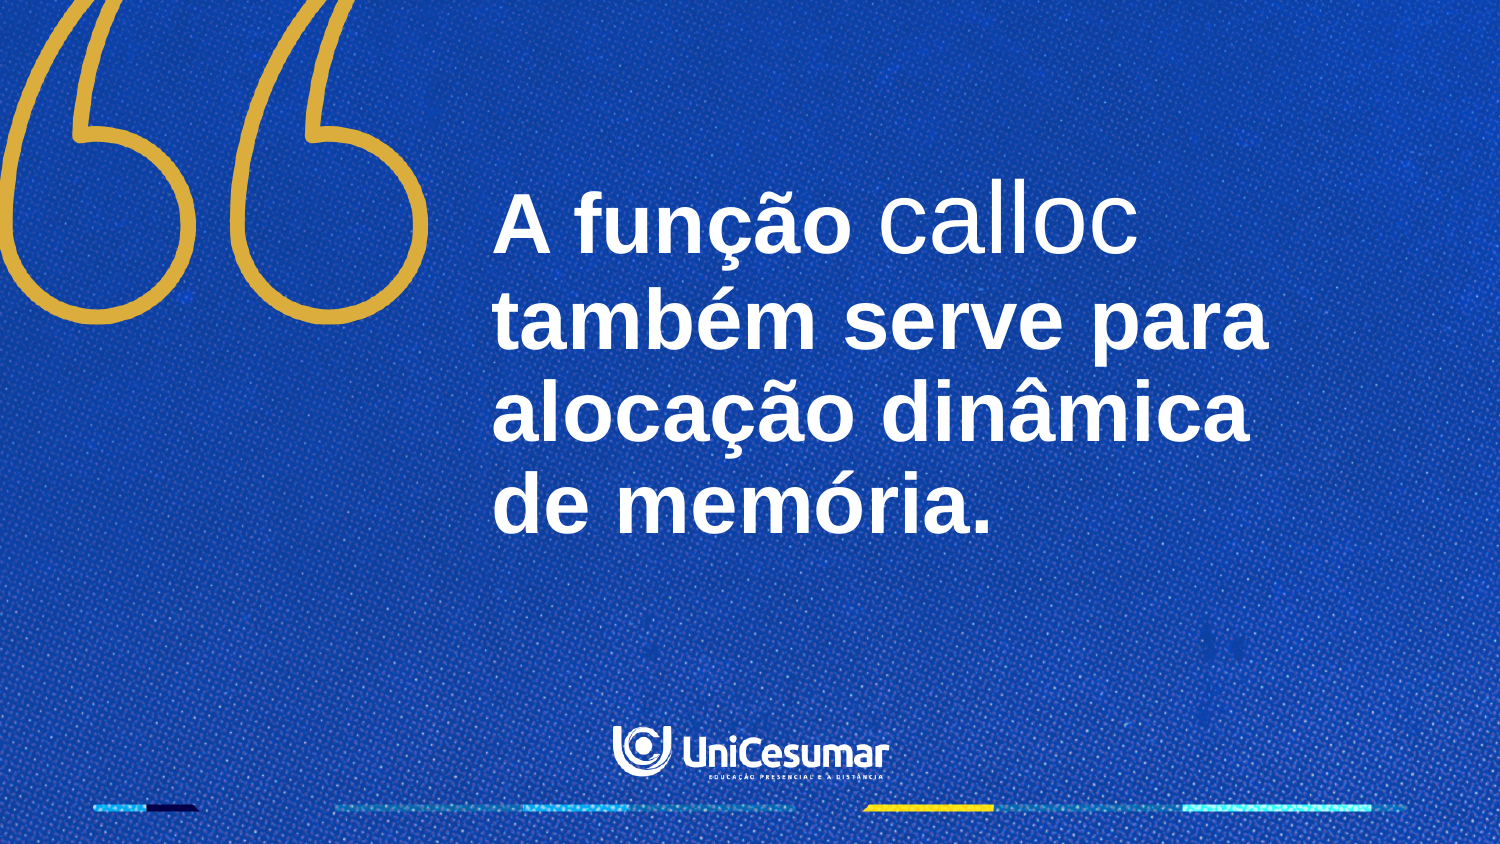

# A função calloc também serve para alocação dinâmica de memória.